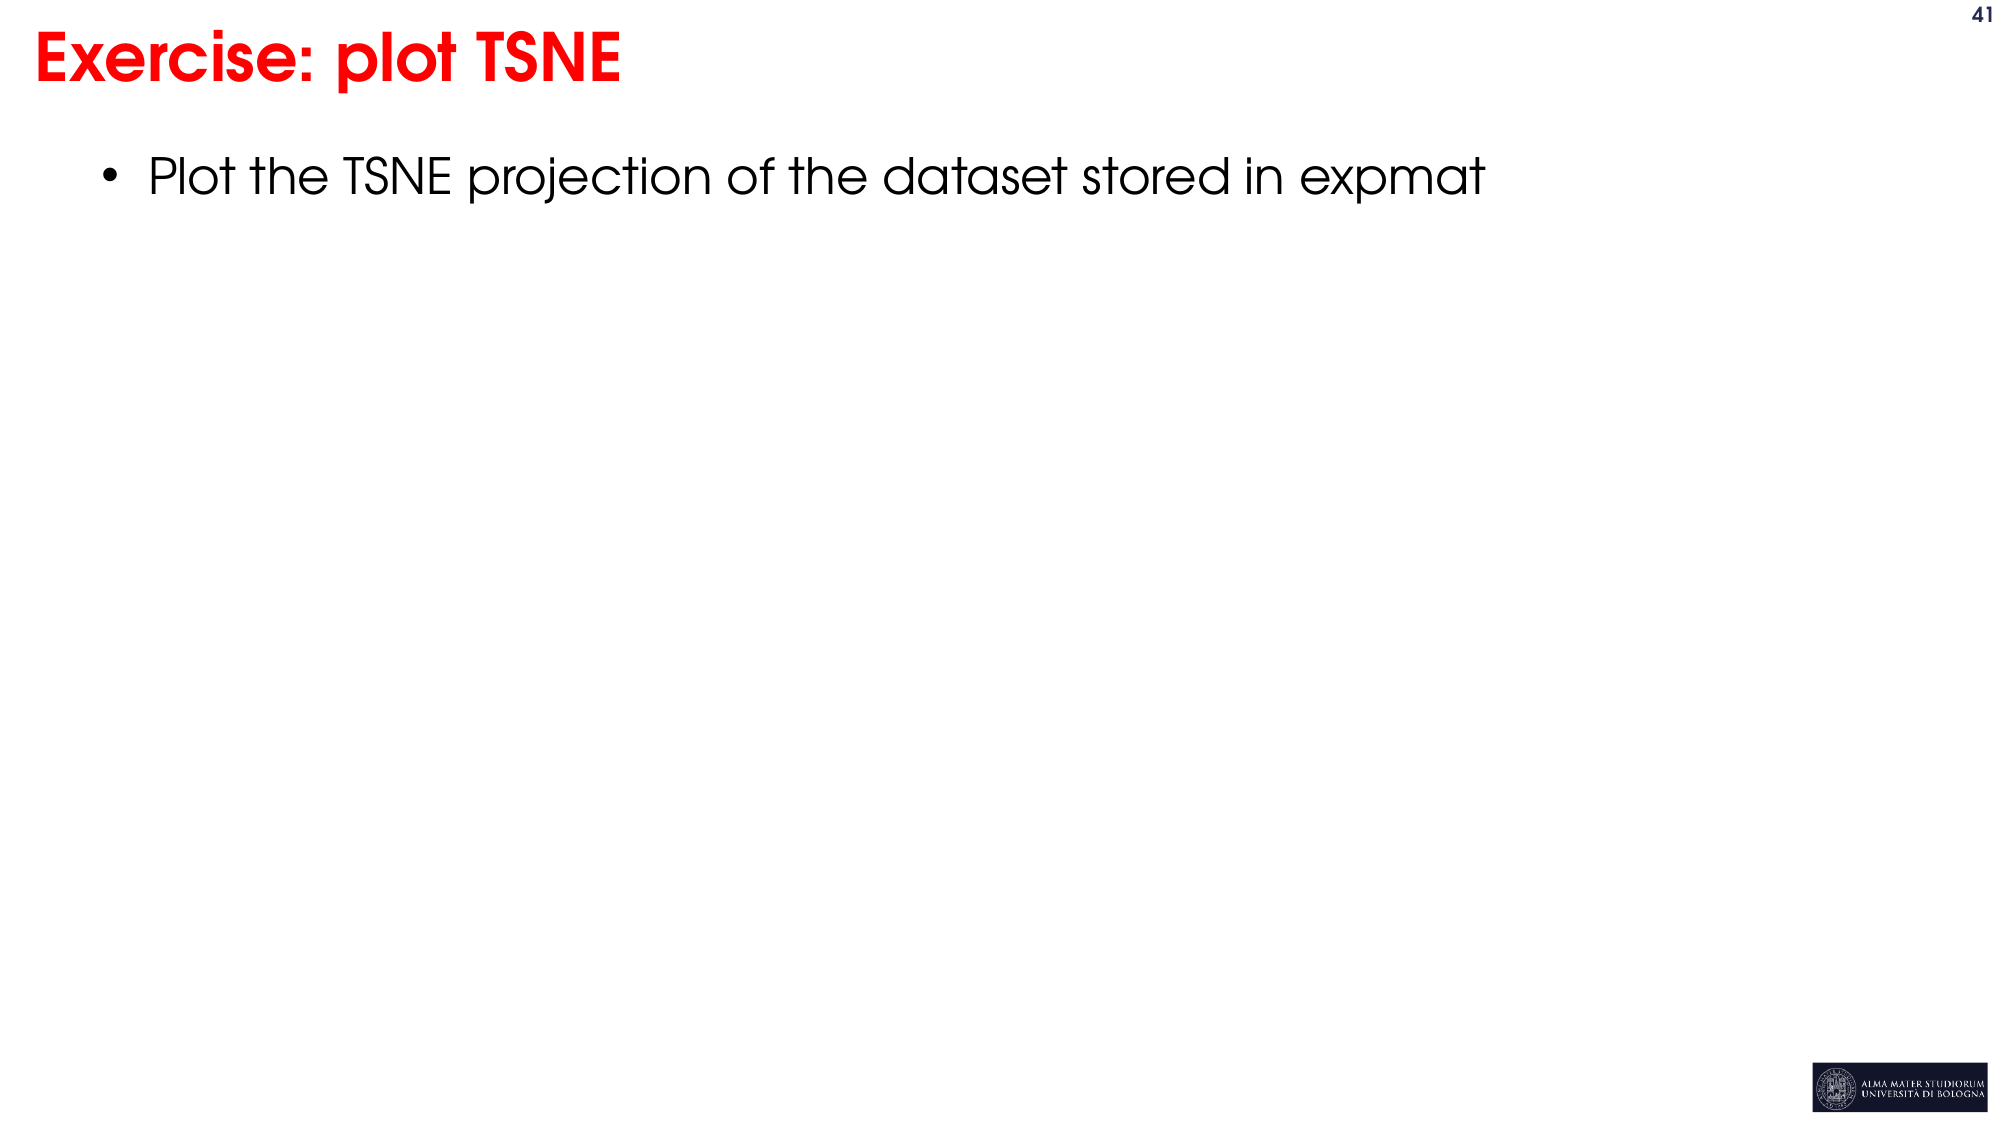

Exercise: plot TSNE
Plot the TSNE projection of the dataset stored in expmat